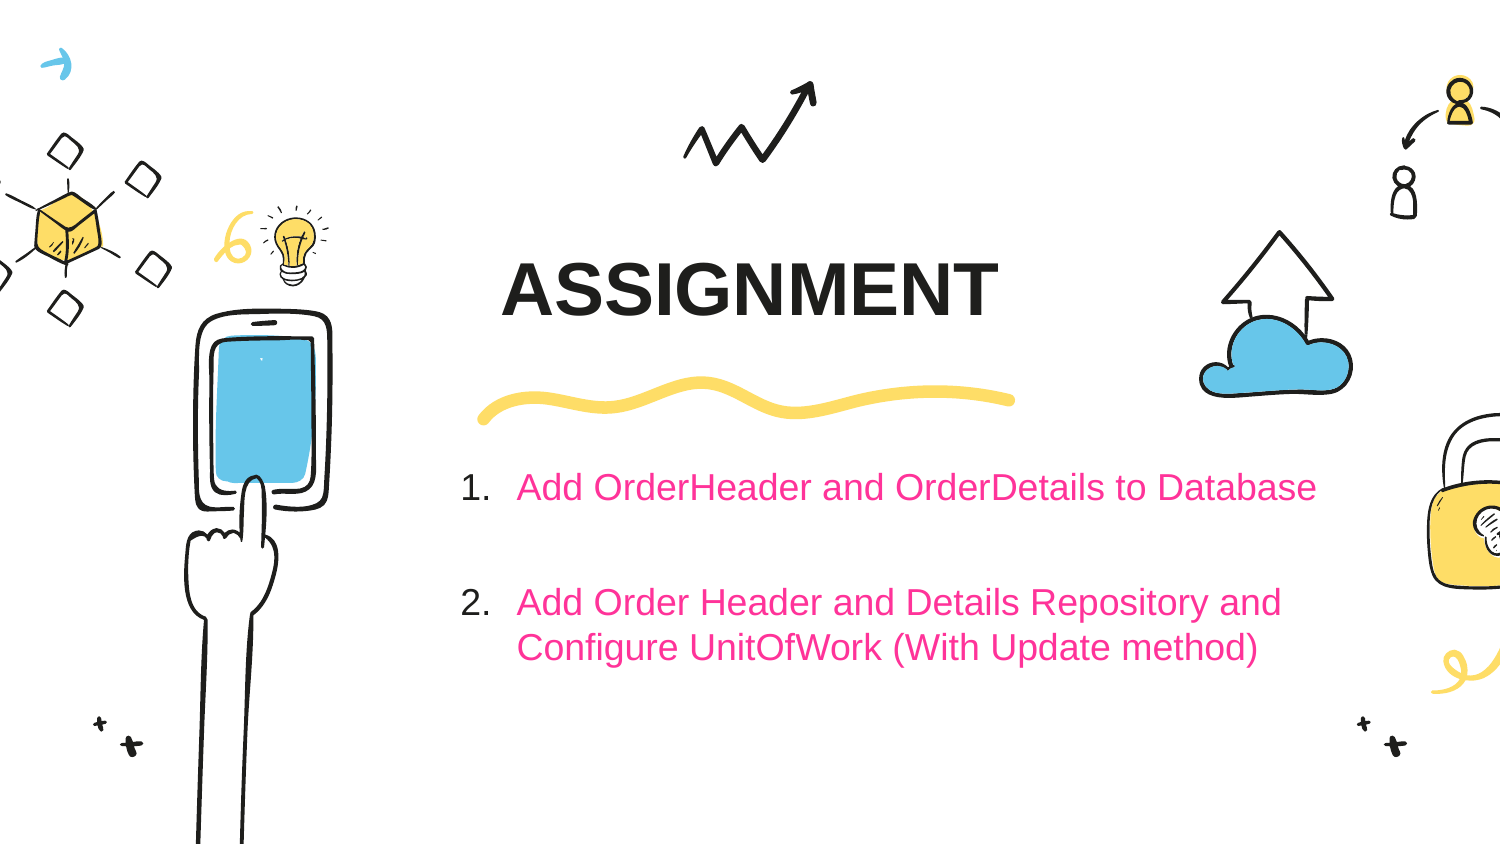

# ASSIGNMENT

Add OrderHeader and OrderDetails to Database

Add Order Header and Details Repository and Configure UnitOfWork (With Update method)